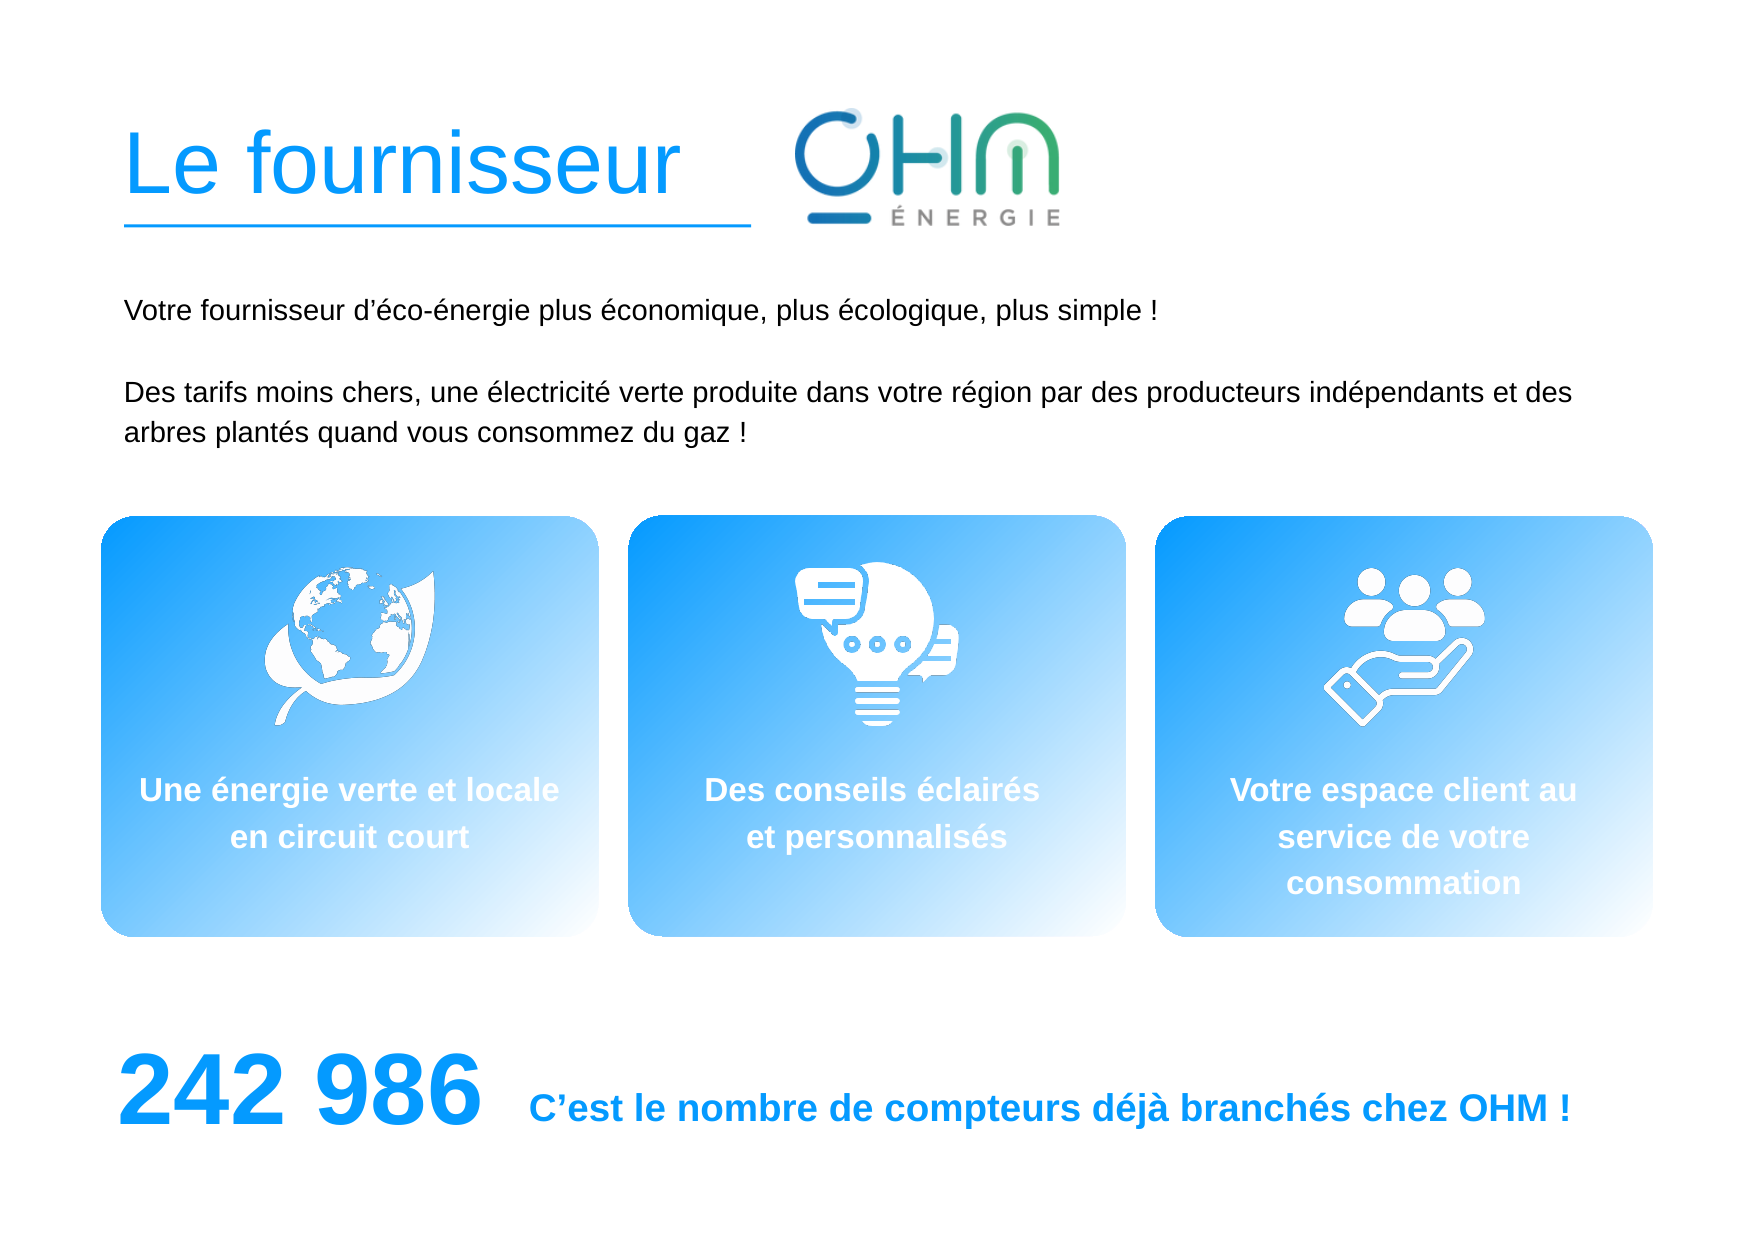

Le fournisseur

Votre fournisseur d’éco-énergie plus économique, plus écologique, plus simple !

Des tarifs moins chers, une électricité verte produite dans votre région par des producteurs indépendants et des arbres plantés quand vous consommez du gaz !

Une énergie verte et locale en circuit court
Des conseils éclairés
et personnalisés
Votre espace client au service de votre consommation
242 986
C’est le nombre de compteurs déjà branchés chez OHM !